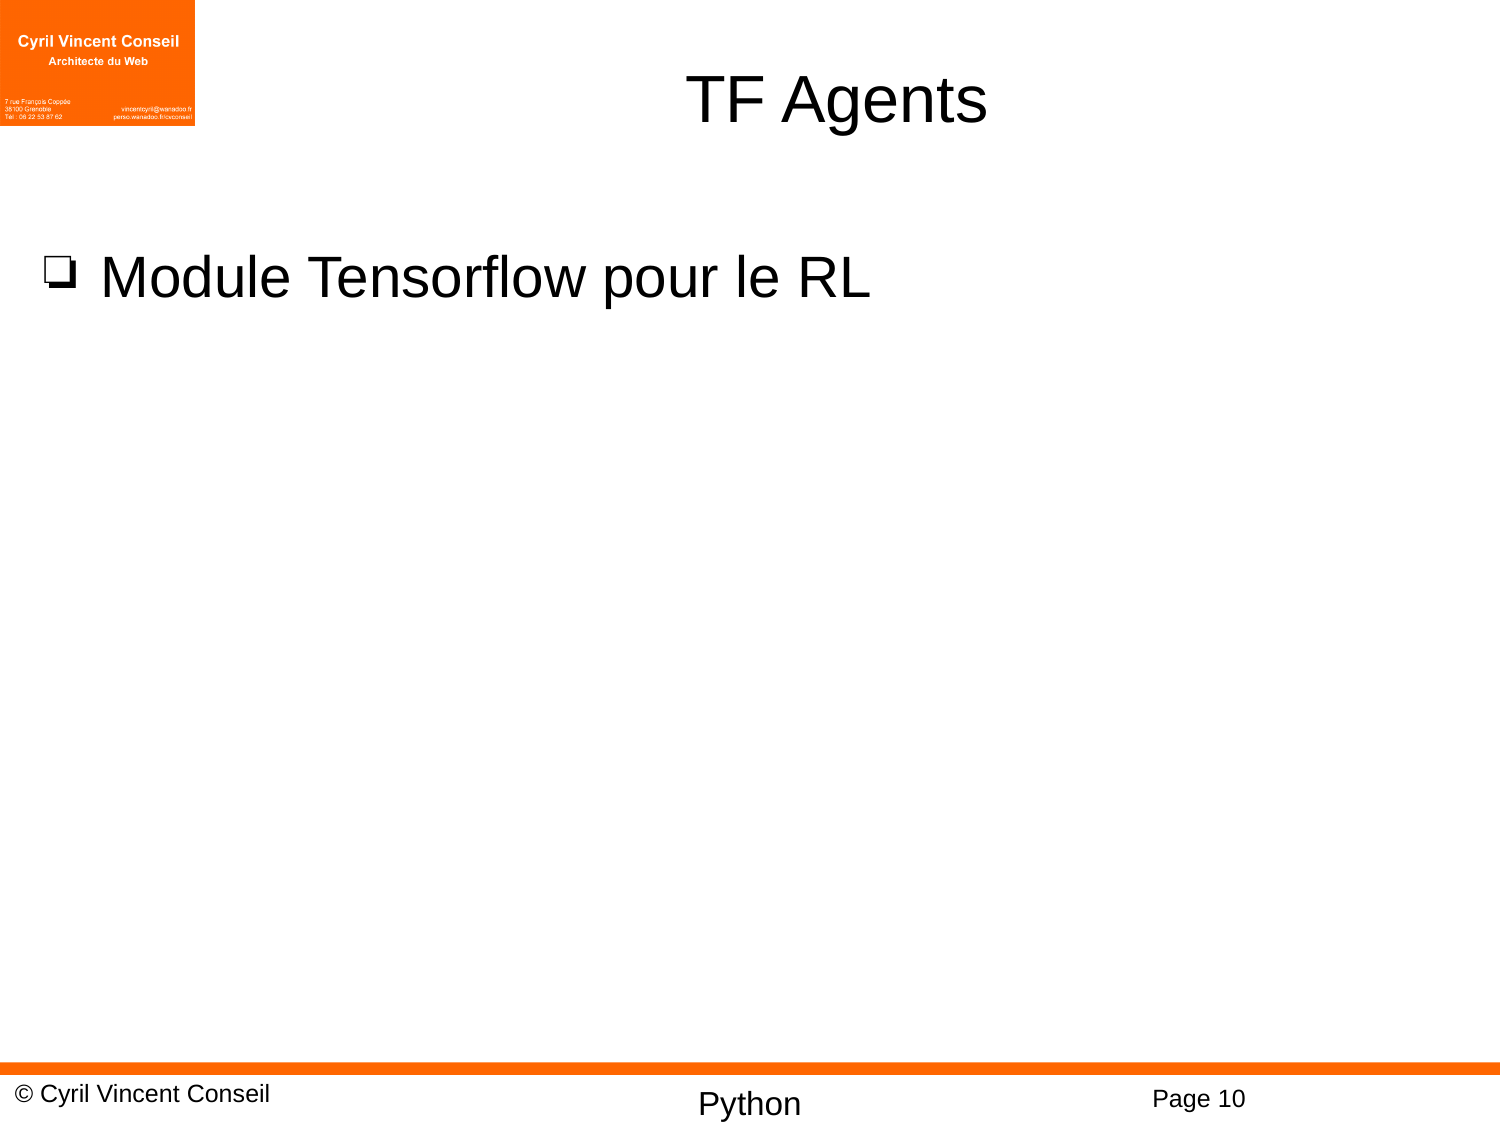

# TF Agents
Module Tensorflow pour le RL